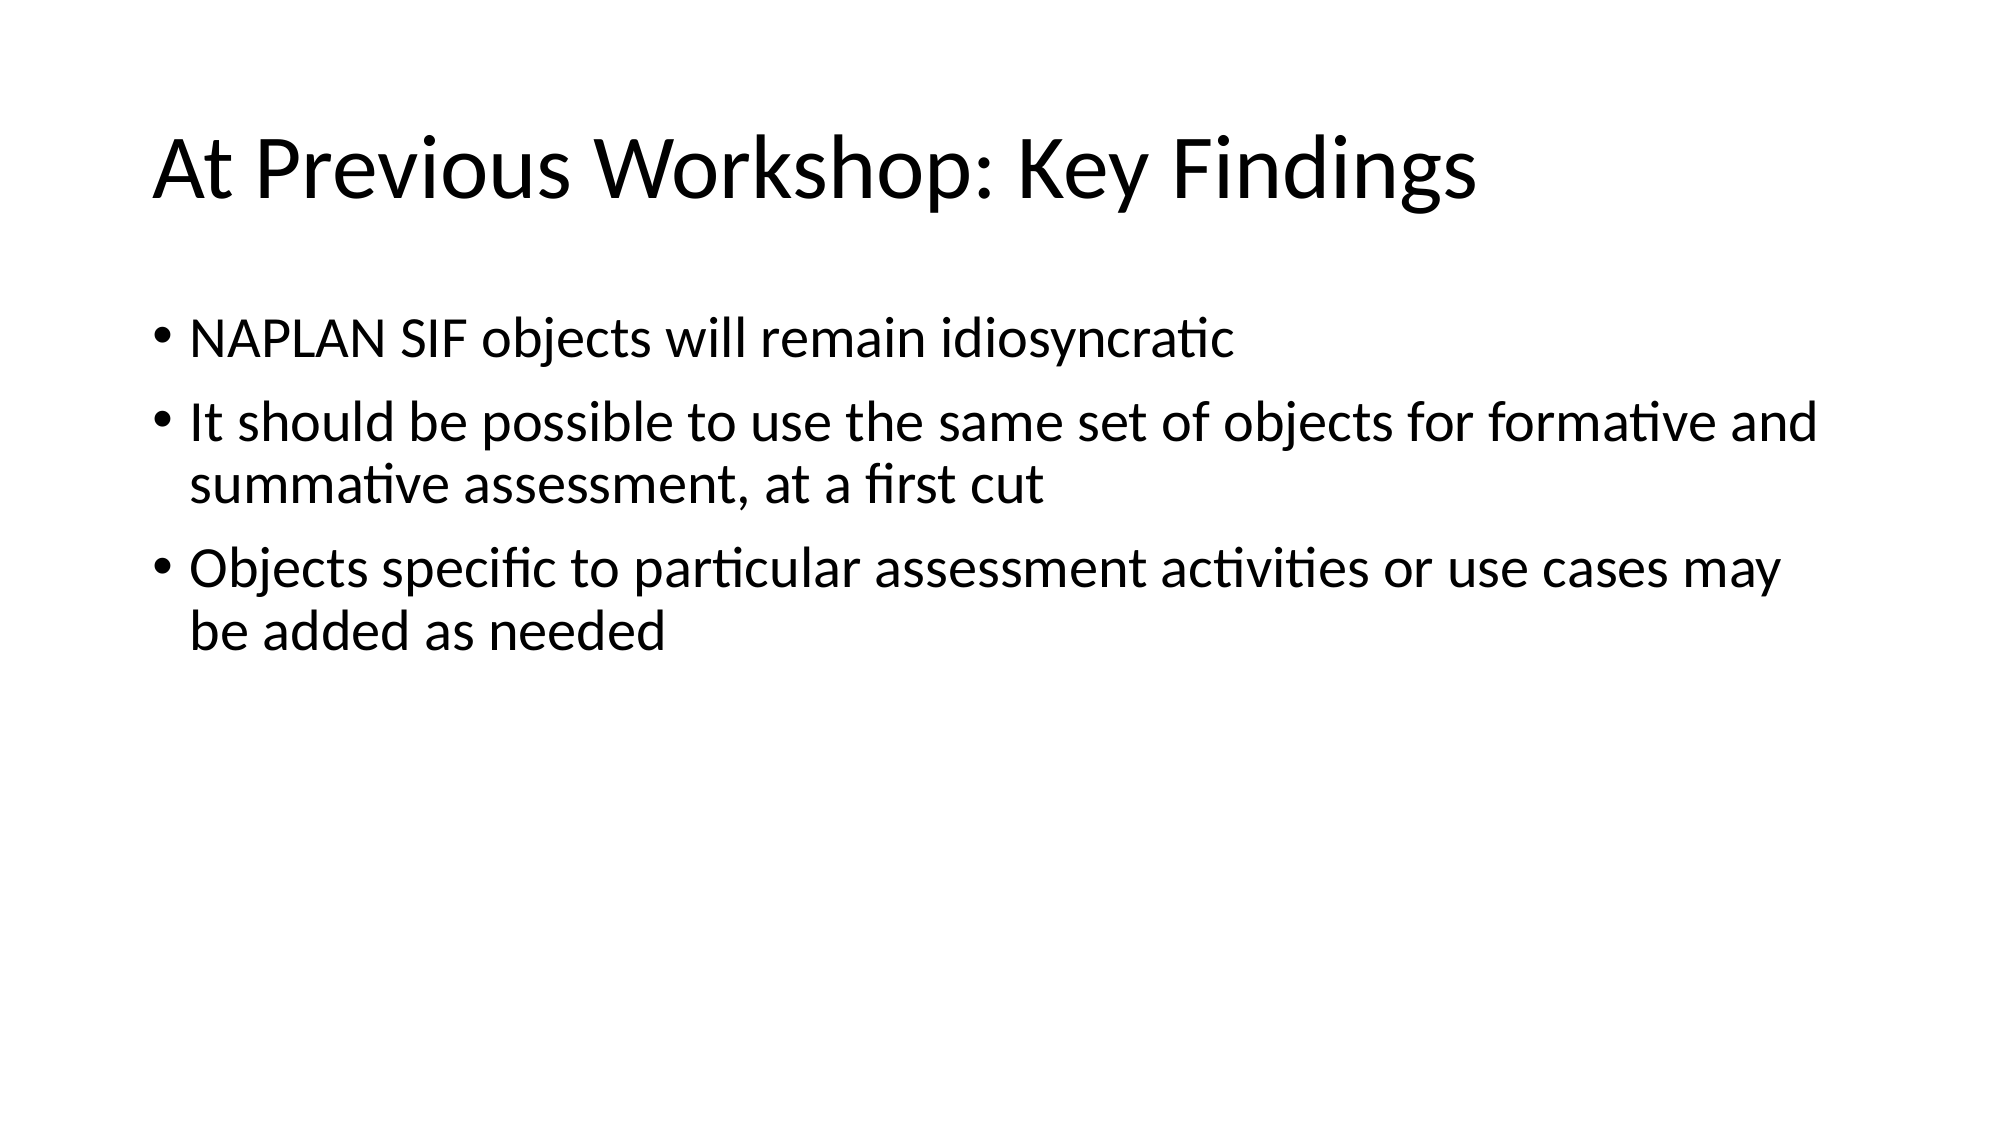

# At Previous Workshop: Key Findings
NAPLAN SIF objects will remain idiosyncratic
It should be possible to use the same set of objects for formative and summative assessment, at a first cut
Objects specific to particular assessment activities or use cases may be added as needed